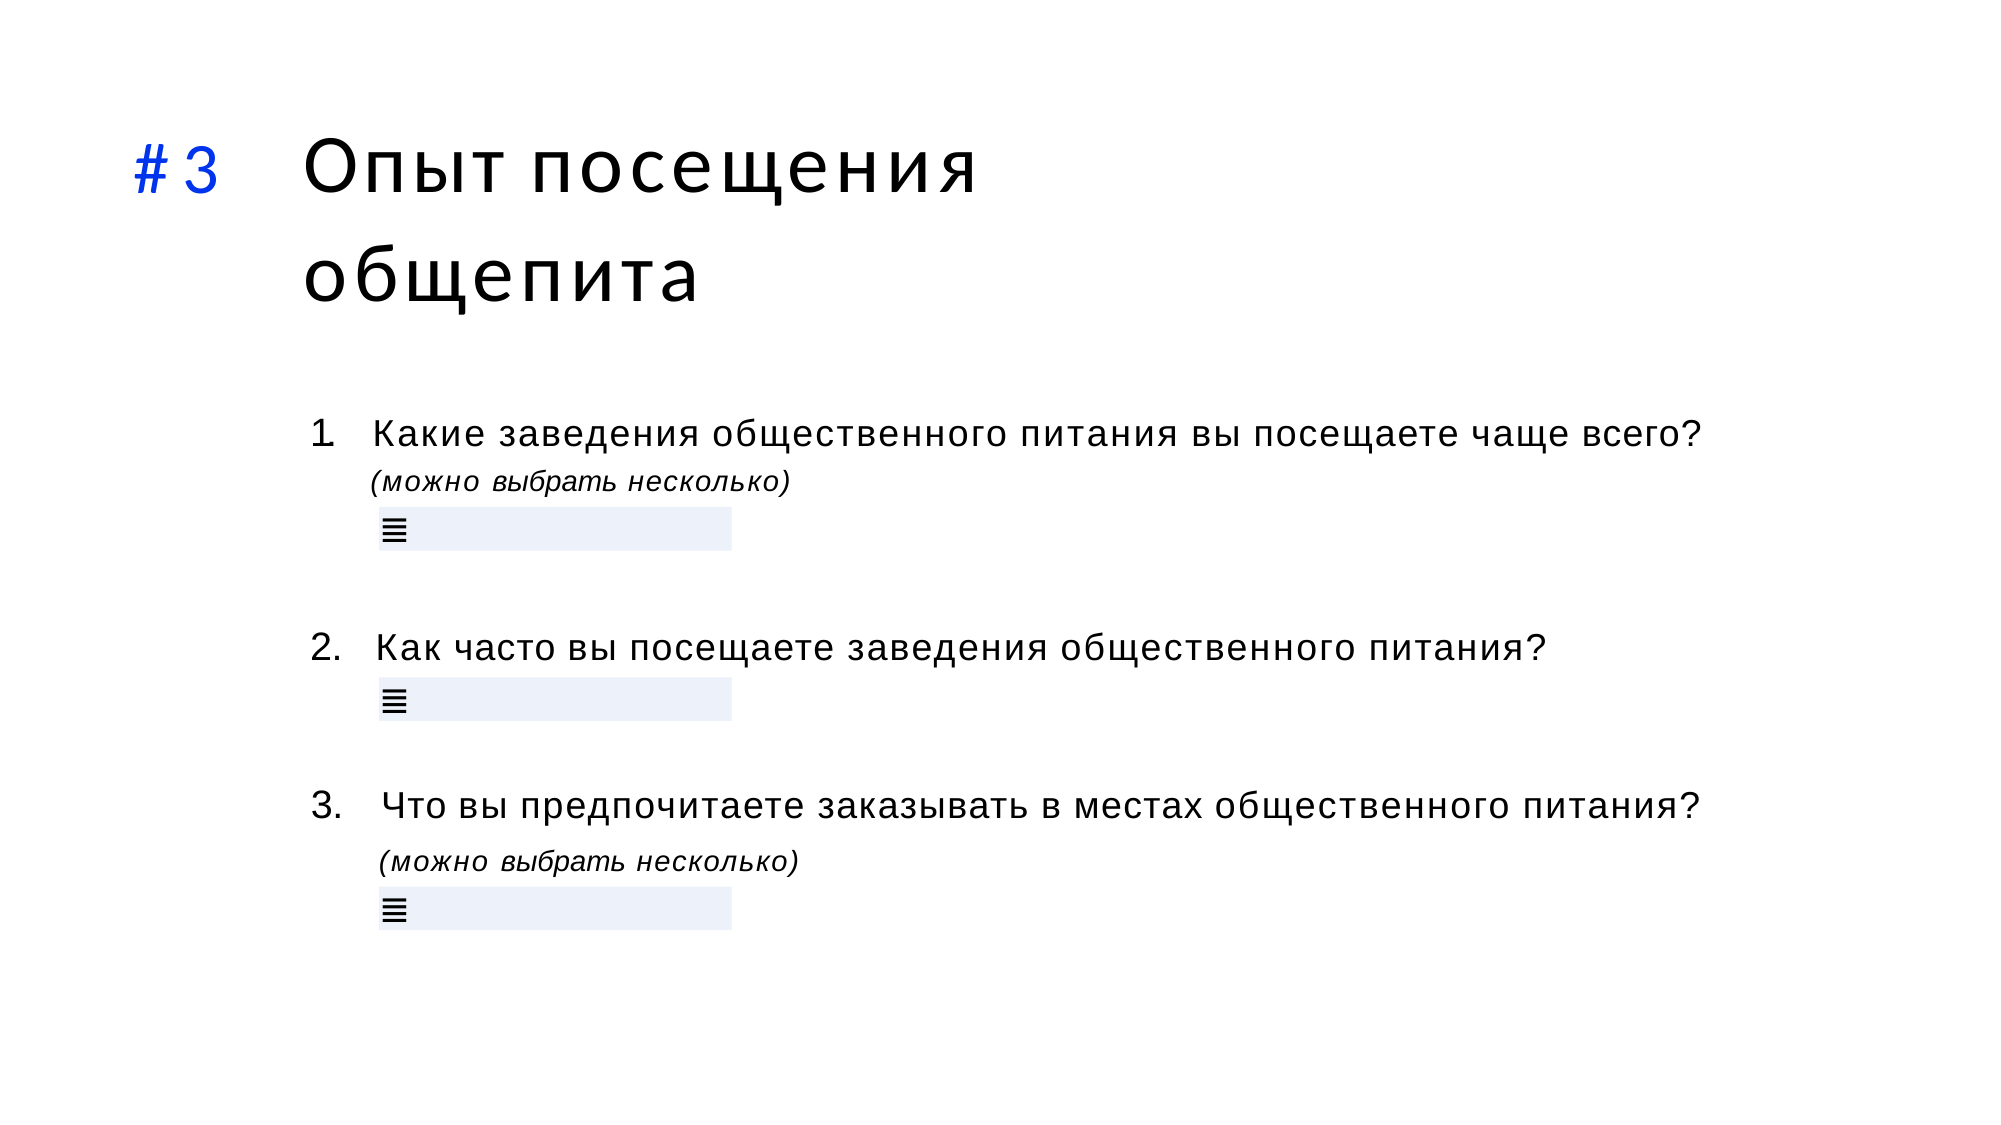

# #3	Опыт посещения общепита
1.	Какие заведения общественного питания вы посещаете чаще всего?
(можно выбрать несколько)
≣
2.	Как часто вы посещаете заведения общественного питания?
≣
3.	Что вы предпочитаете заказывать в местах общественного питания?
(можно выбрать несколько)
≣